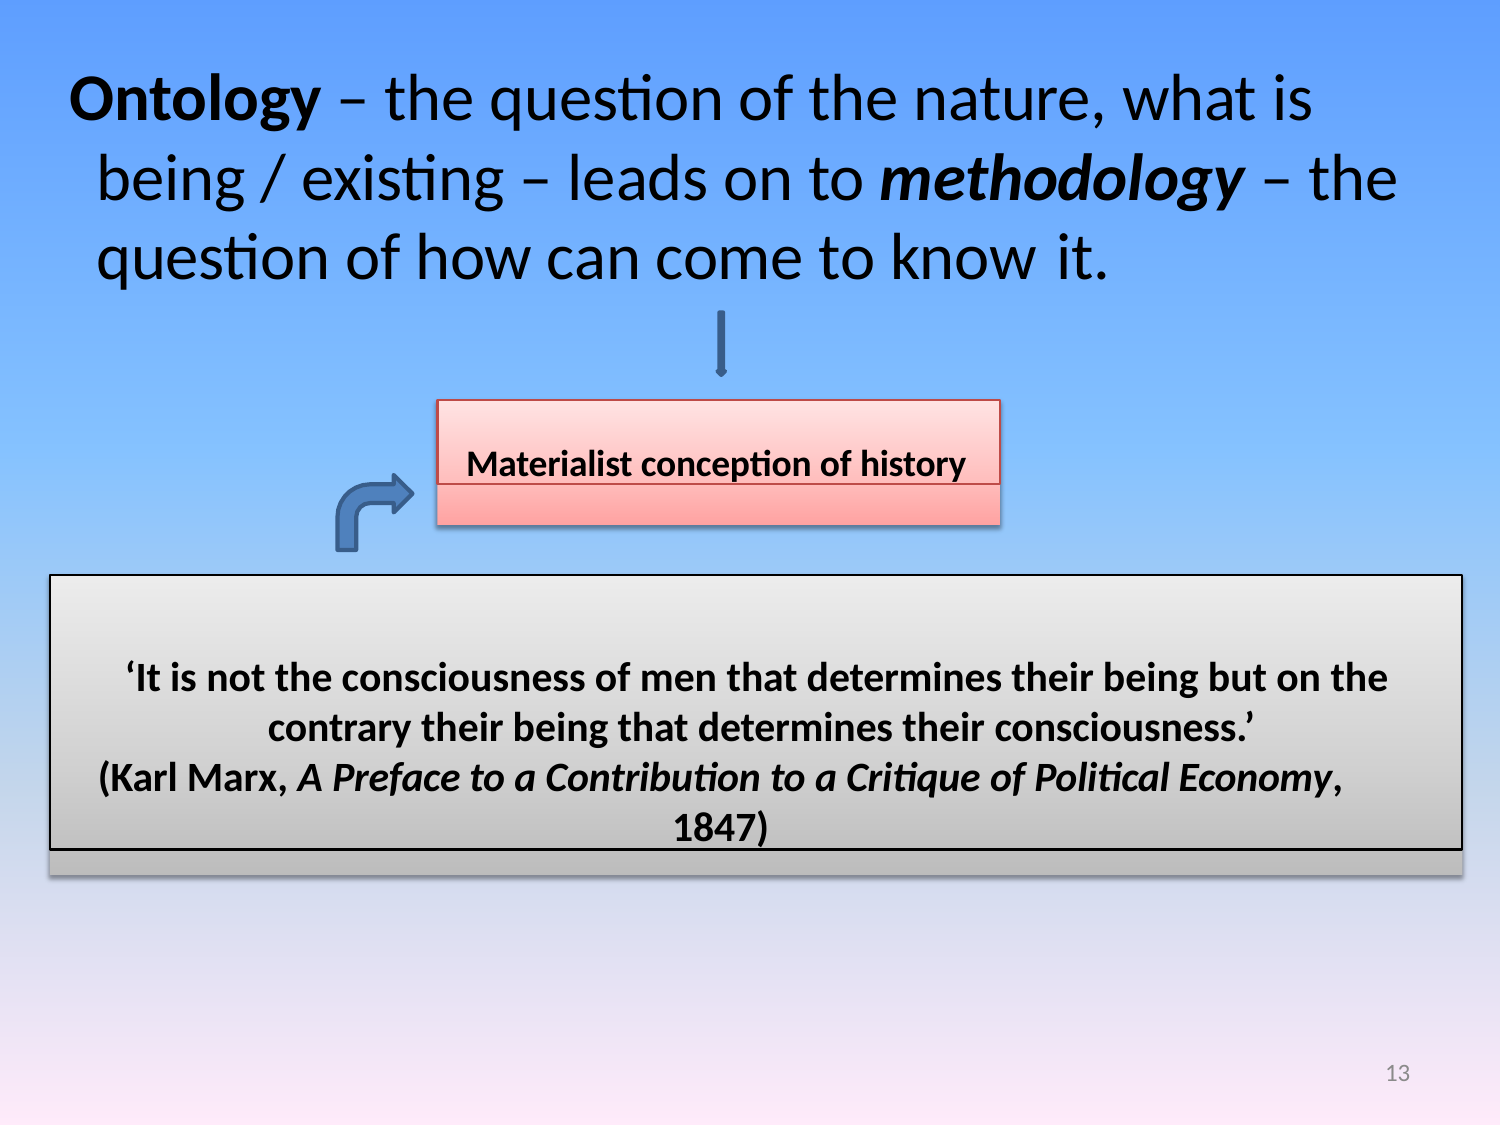

# Ontology – the question of the nature, what is  being / existing – leads on to methodology – the  question of how can come to know it.

Materialist conception of history

‘It is not the consciousness of men that determines their being but on the  contrary their being that determines their consciousness.’
(Karl Marx, A Preface to a Contribution to a Critique of Political Economy, 1847)

13